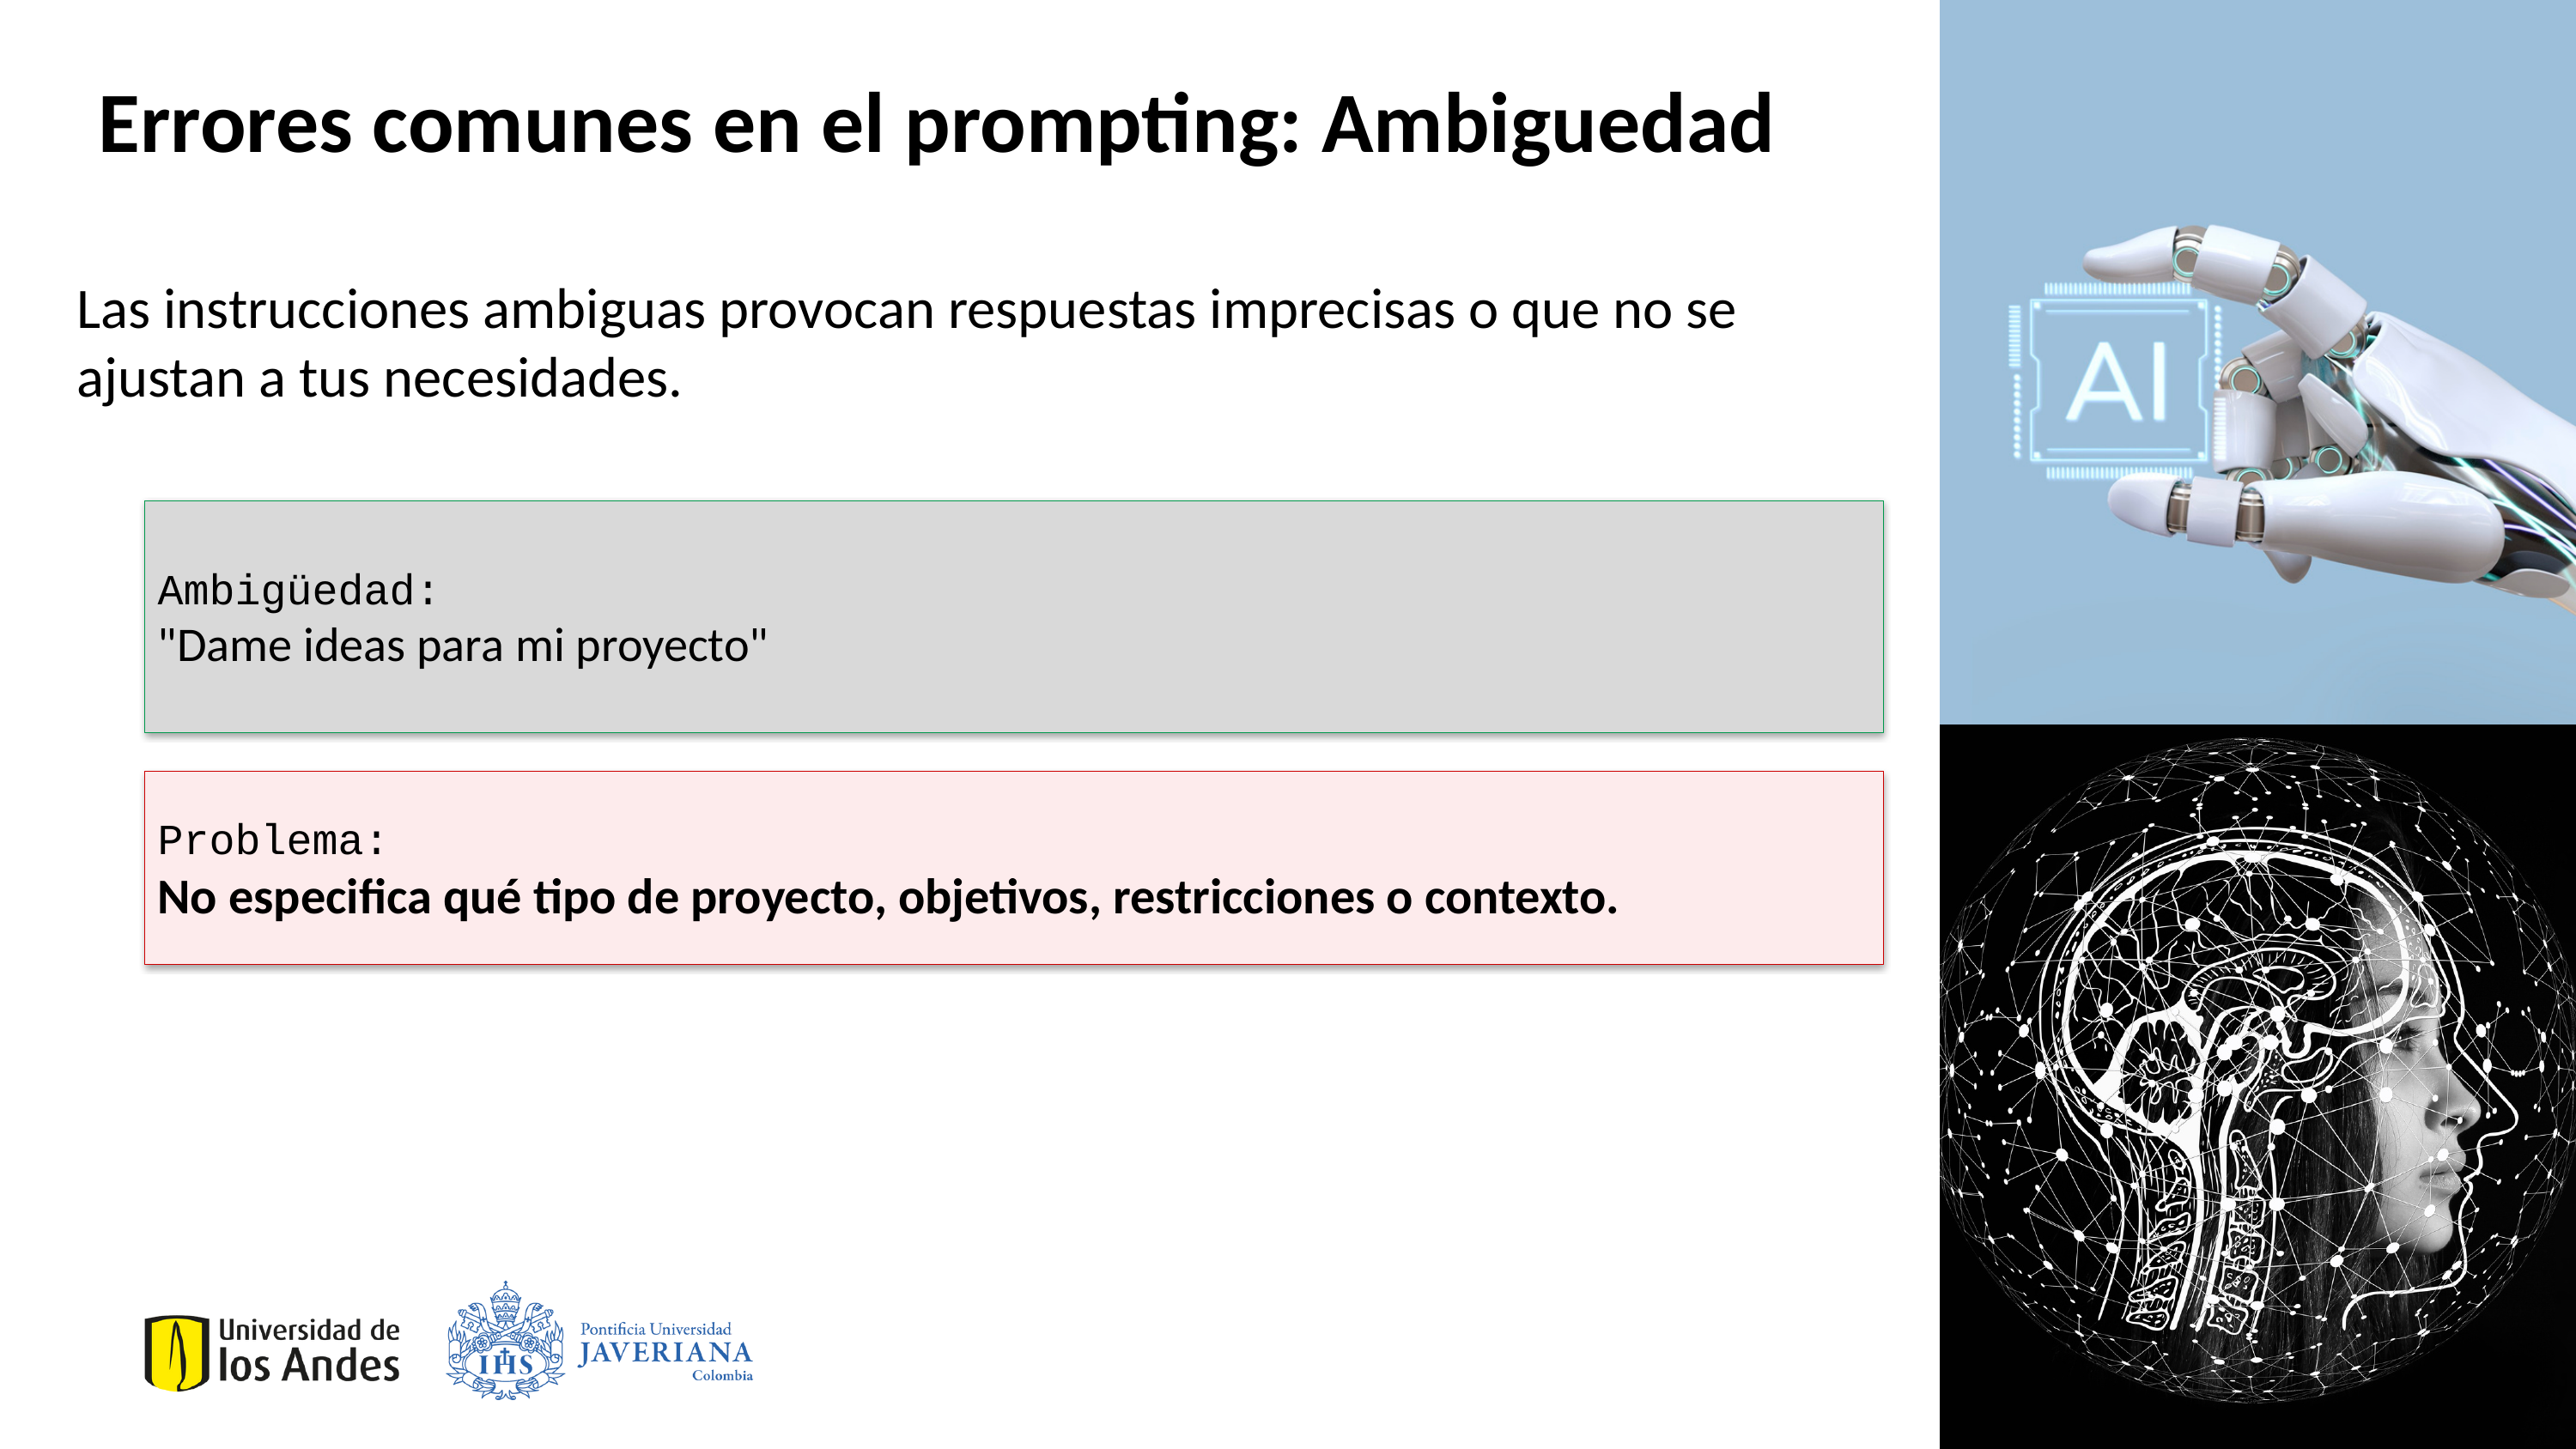

Errores comunes en el prompting: Ambiguedad
Las instrucciones ambiguas provocan respuestas imprecisas o que no se ajustan a tus necesidades.
Ambigüedad:
"Dame ideas para mi proyecto"

Problema:
No especifica qué tipo de proyecto, objetivos, restricciones o contexto.